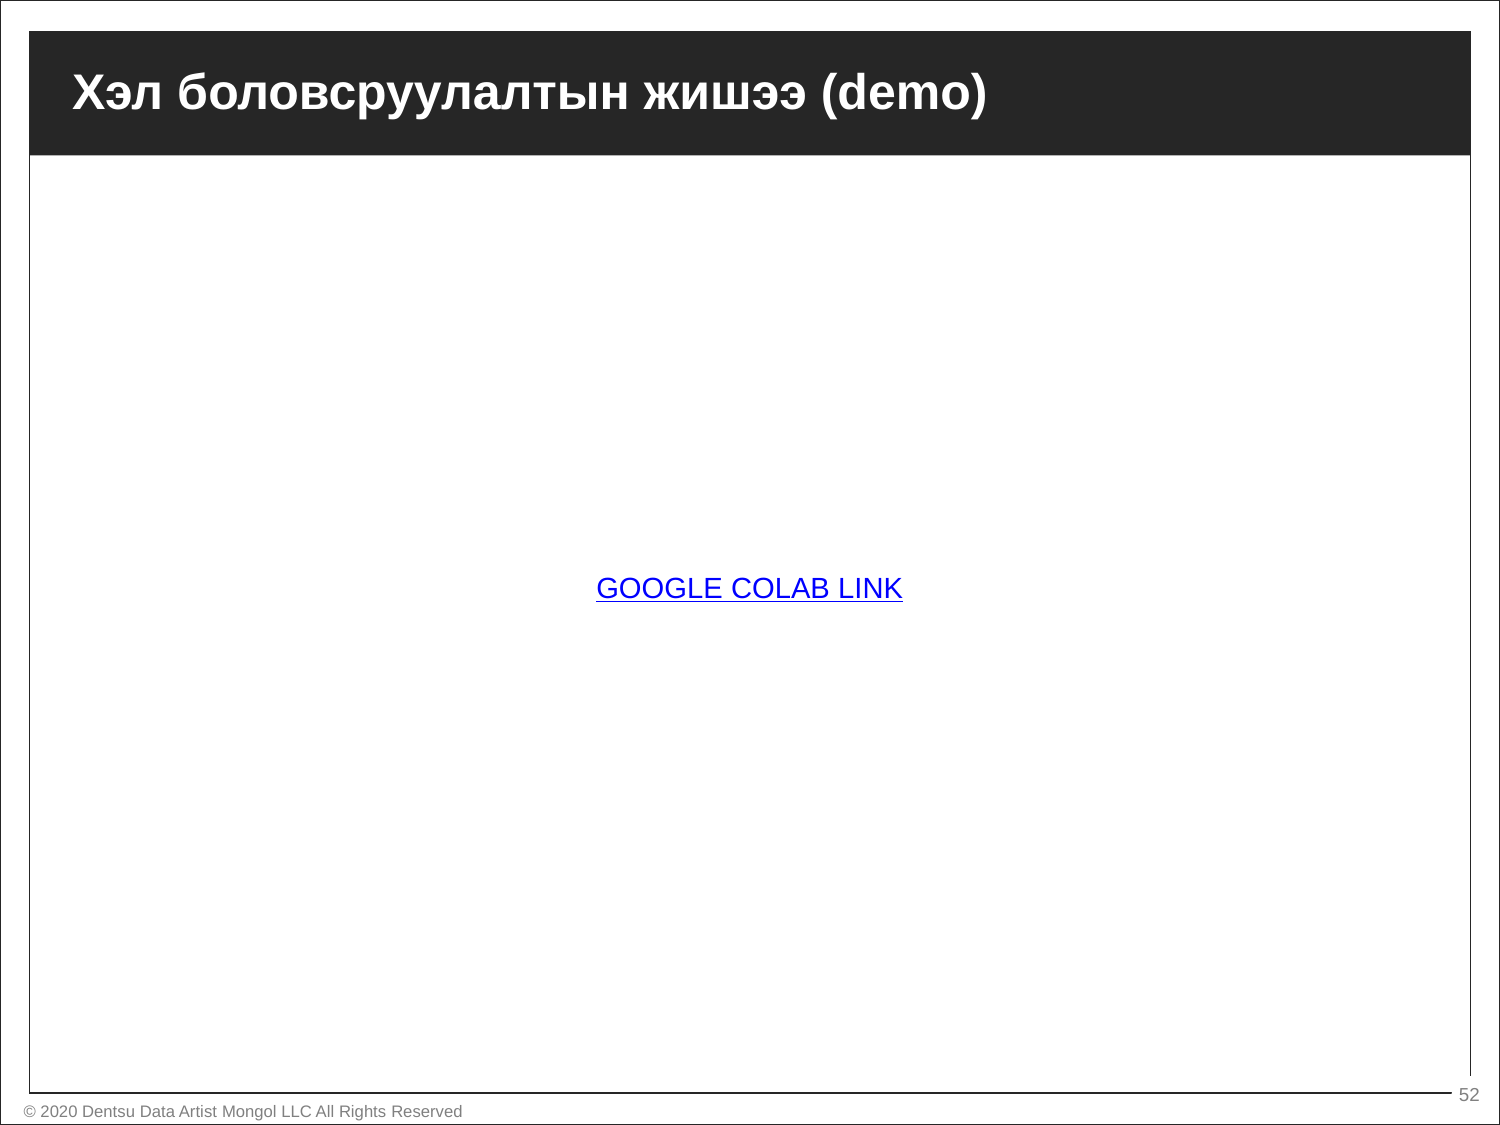

Хэл боловсруулалтын жишээ (demo)
GOOGLE COLAB LINK